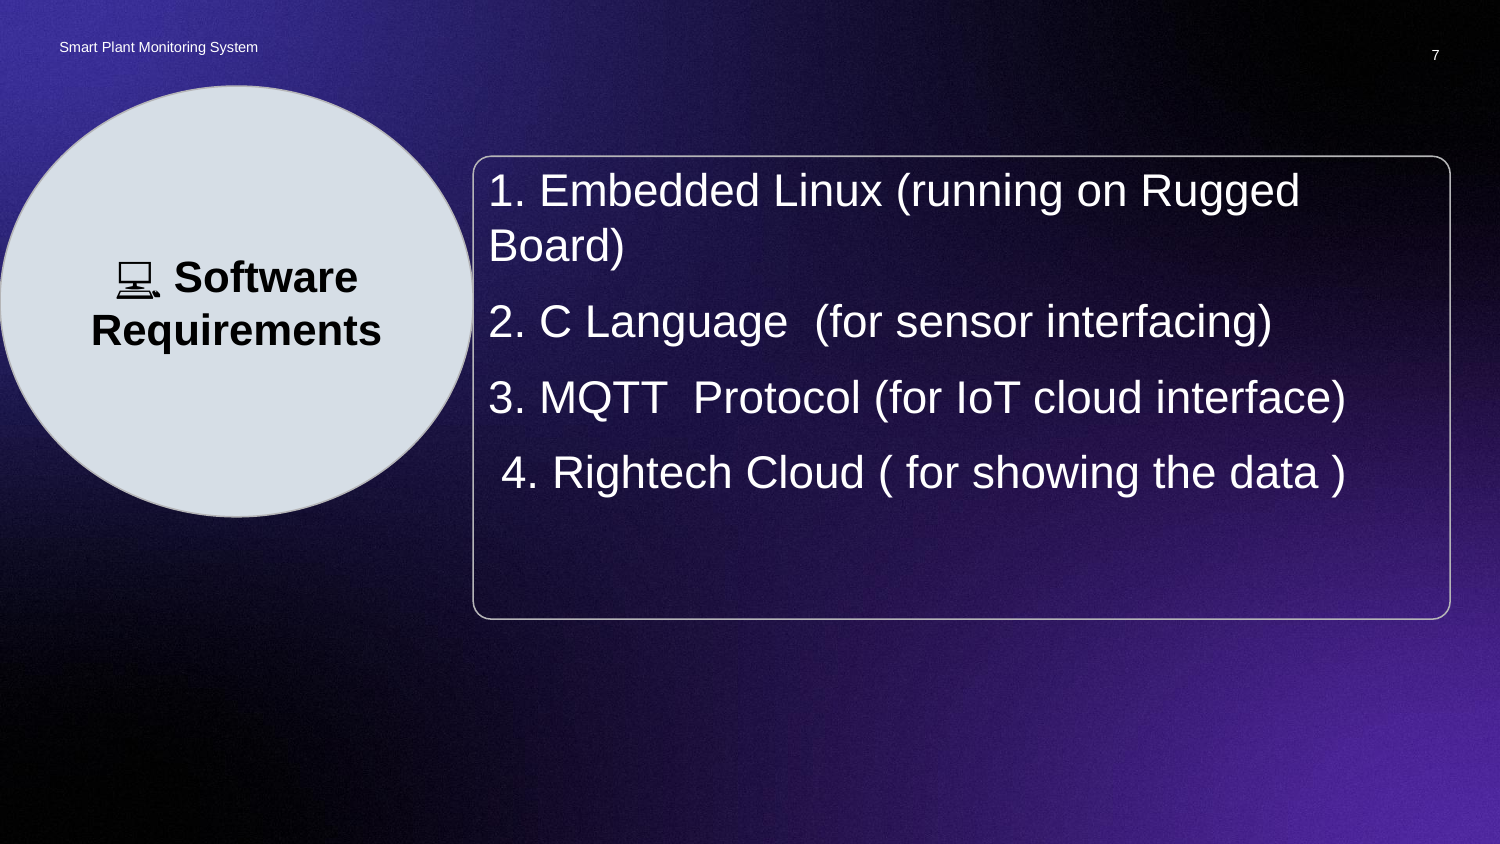

Smart Plant Monitoring System

7
💻 Software Requirements
# 1. Embedded Linux (running on Rugged Board)
2. C Language  (for sensor interfacing)
3. MQTT  Protocol (for IoT cloud interface)
 4. Rightech Cloud ( for showing the data )